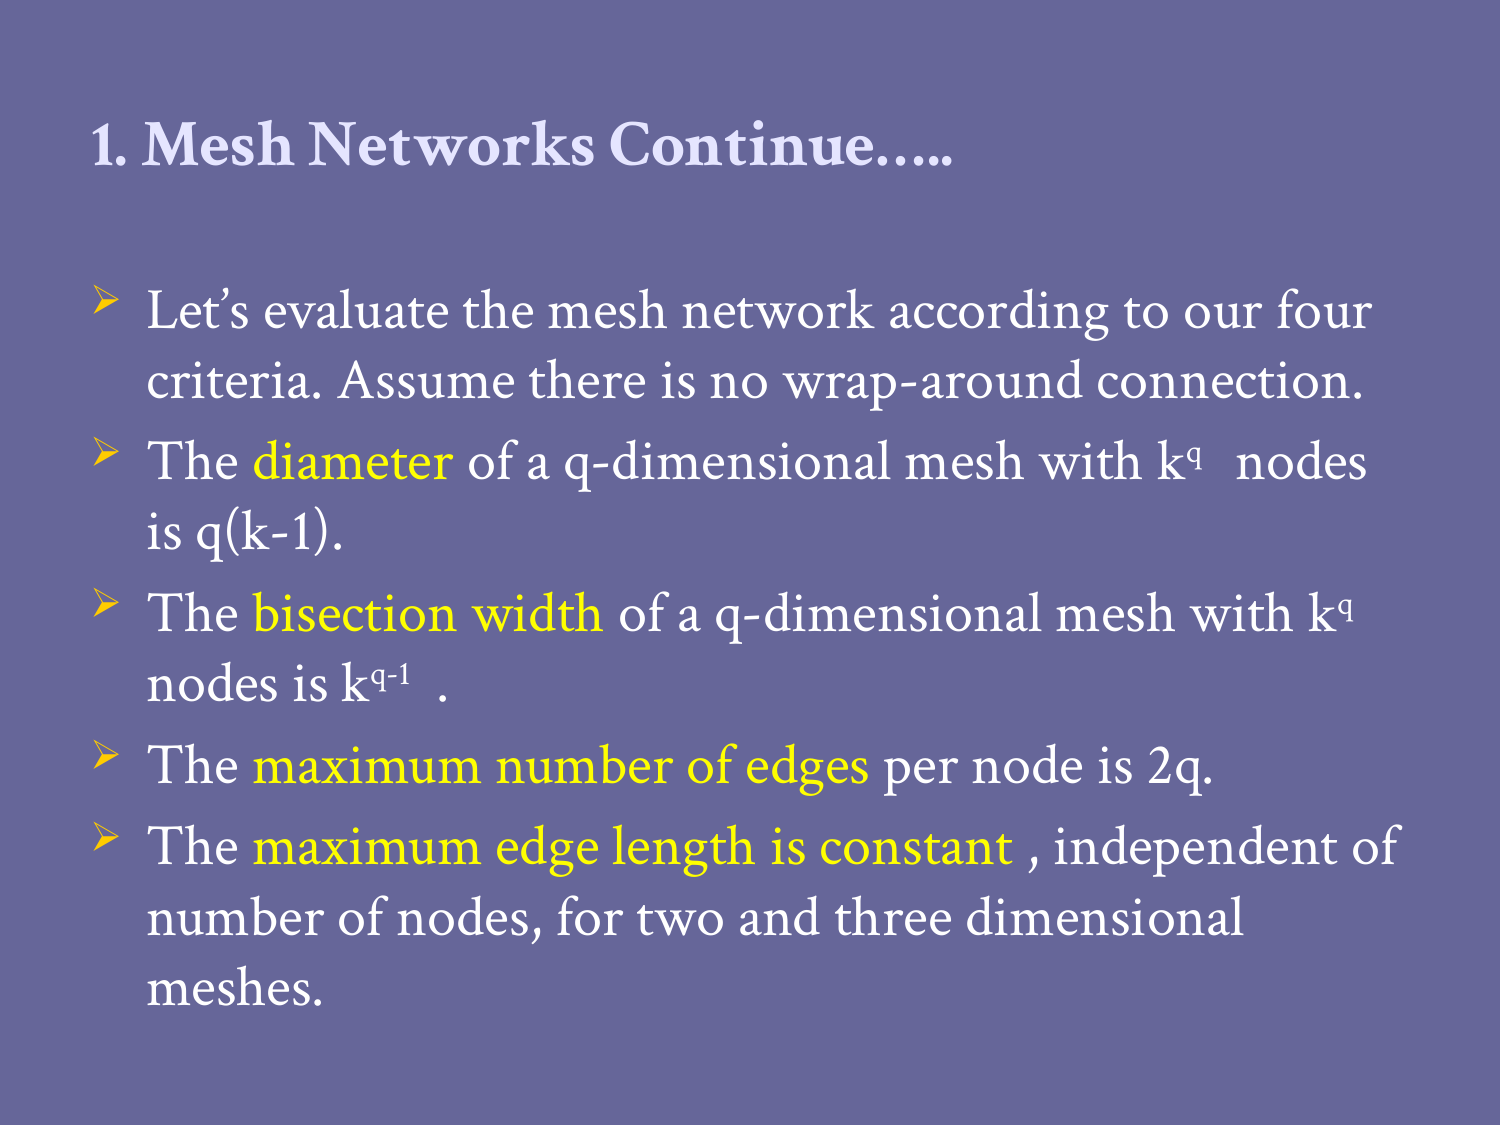

# 1. Mesh Networks Continue…..
Let’s evaluate the mesh network according to our four criteria. Assume there is no wrap-around connection.
The diameter of a q-dimensional mesh with kq   nodes is q(k-1).
The bisection width of a q-dimensional mesh with kq    nodes is kq-1  .
The maximum number of edges per node is 2q.
The maximum edge length is constant , independent of number of nodes, for two and three dimensional meshes.